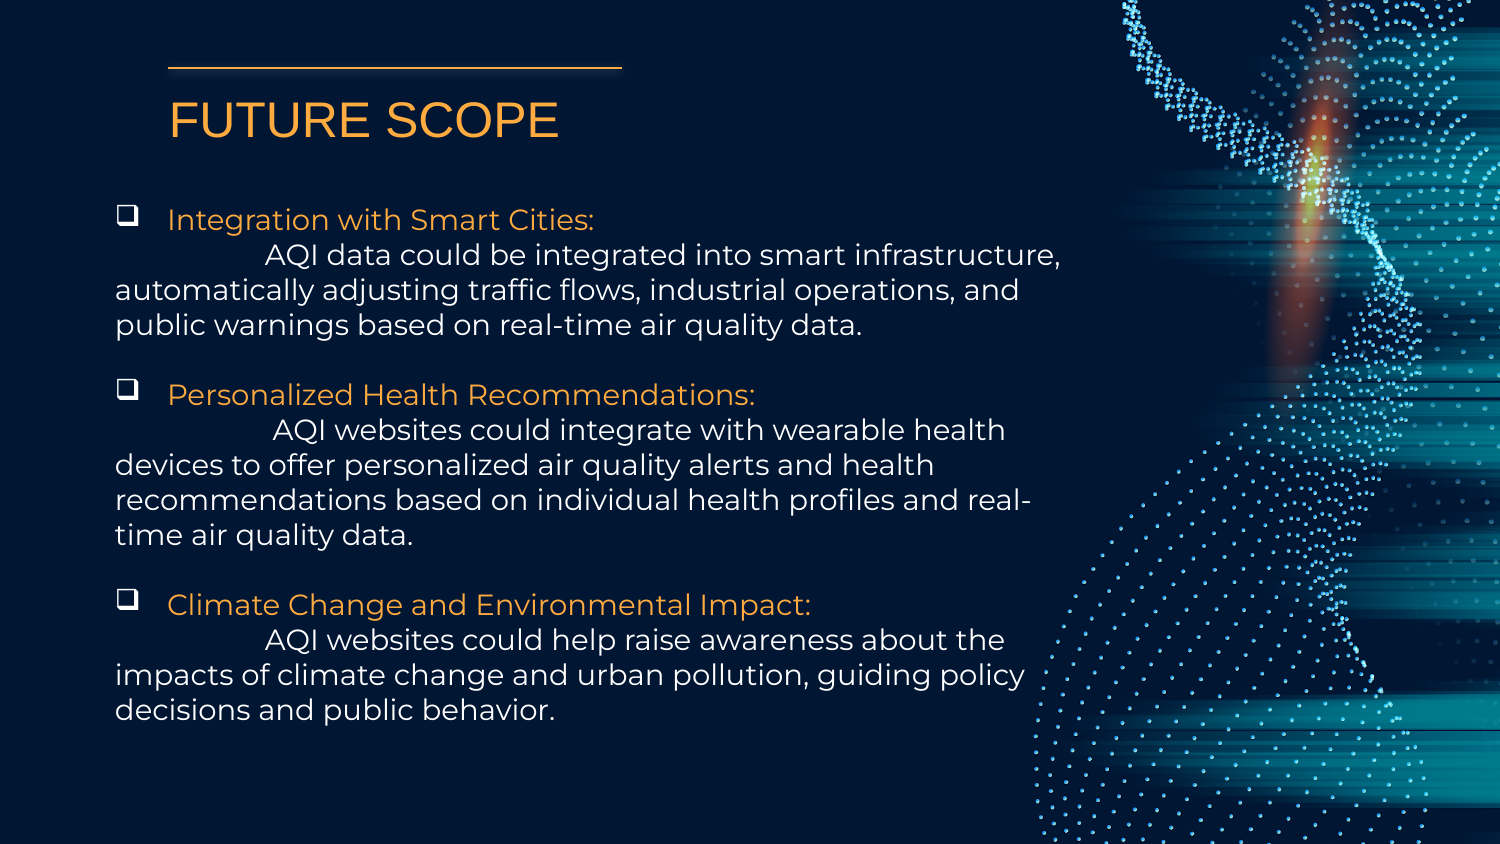

# FUTURE SCOPE
Integration with Smart Cities:
	AQI data could be integrated into smart infrastructure, automatically adjusting traffic flows, industrial operations, and public warnings based on real-time air quality data.

Personalized Health Recommendations:
	 AQI websites could integrate with wearable health devices to offer personalized air quality alerts and health recommendations based on individual health profiles and real-time air quality data.

Climate Change and Environmental Impact:
	AQI websites could help raise awareness about the impacts of climate change and urban pollution, guiding policy decisions and public behavior.